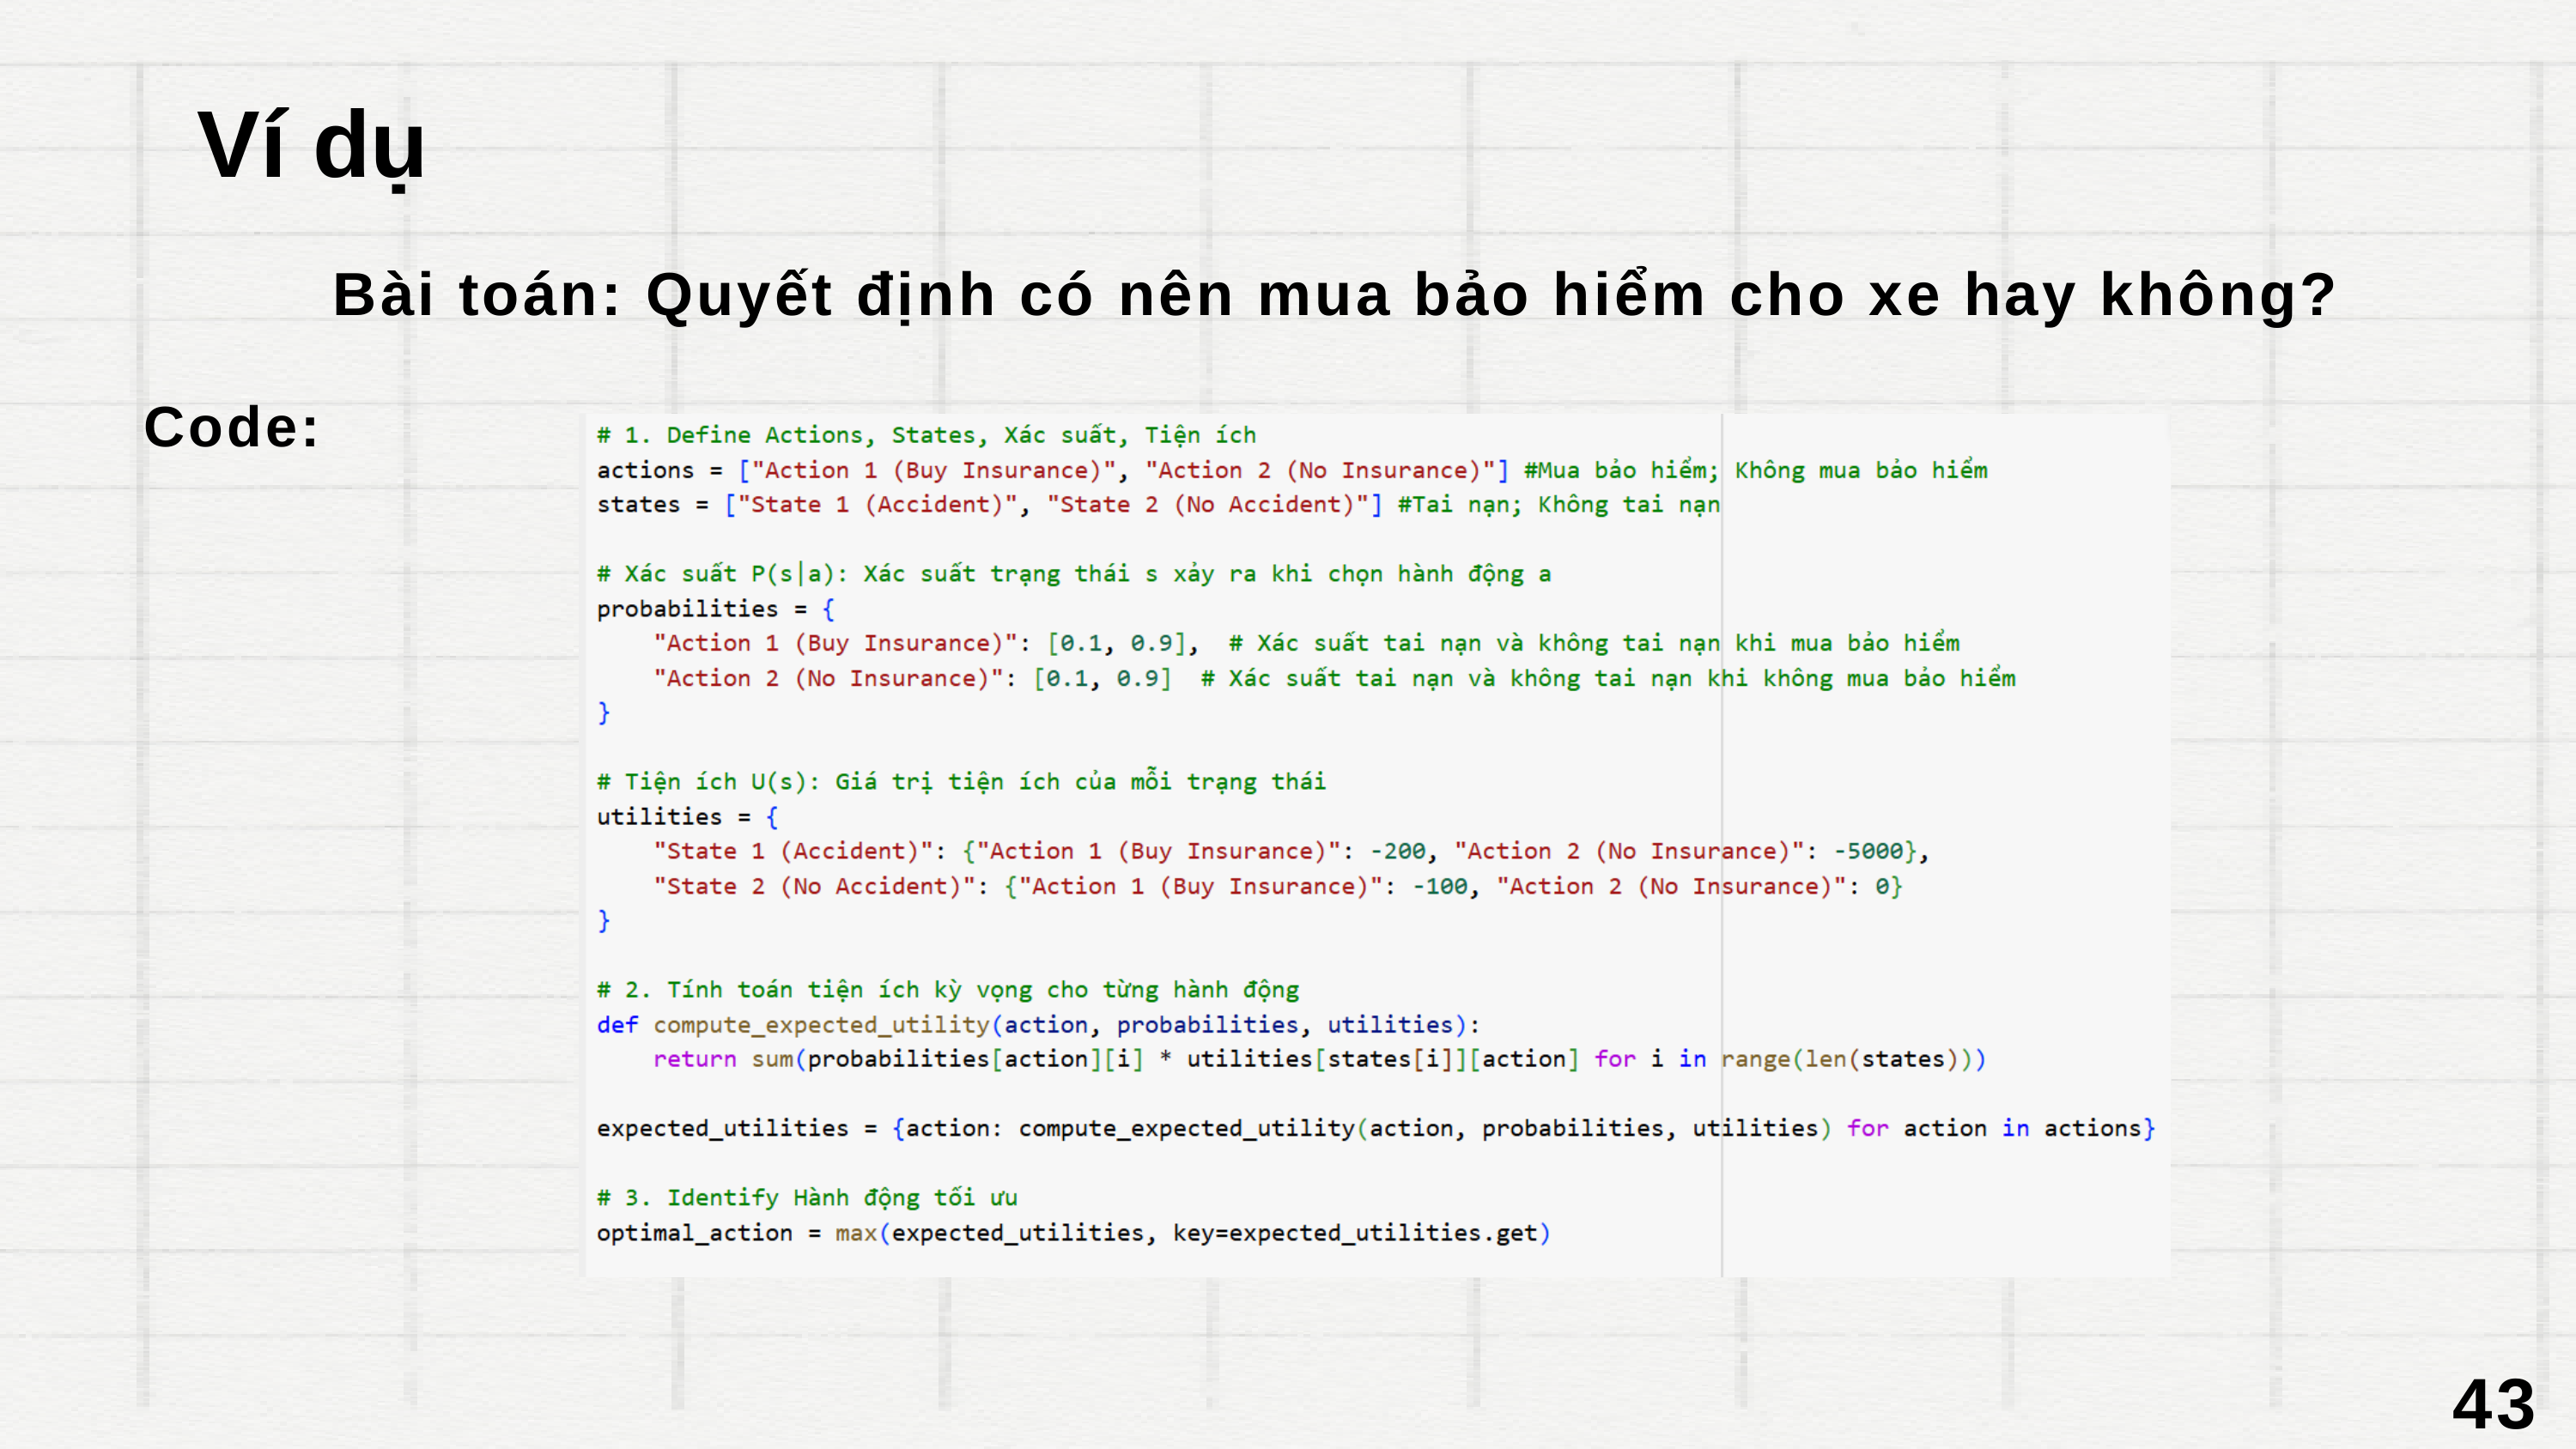

Ví dụ
Bài toán: Quyết định có nên mua bảo hiểm cho xe hay không?

Code:

43